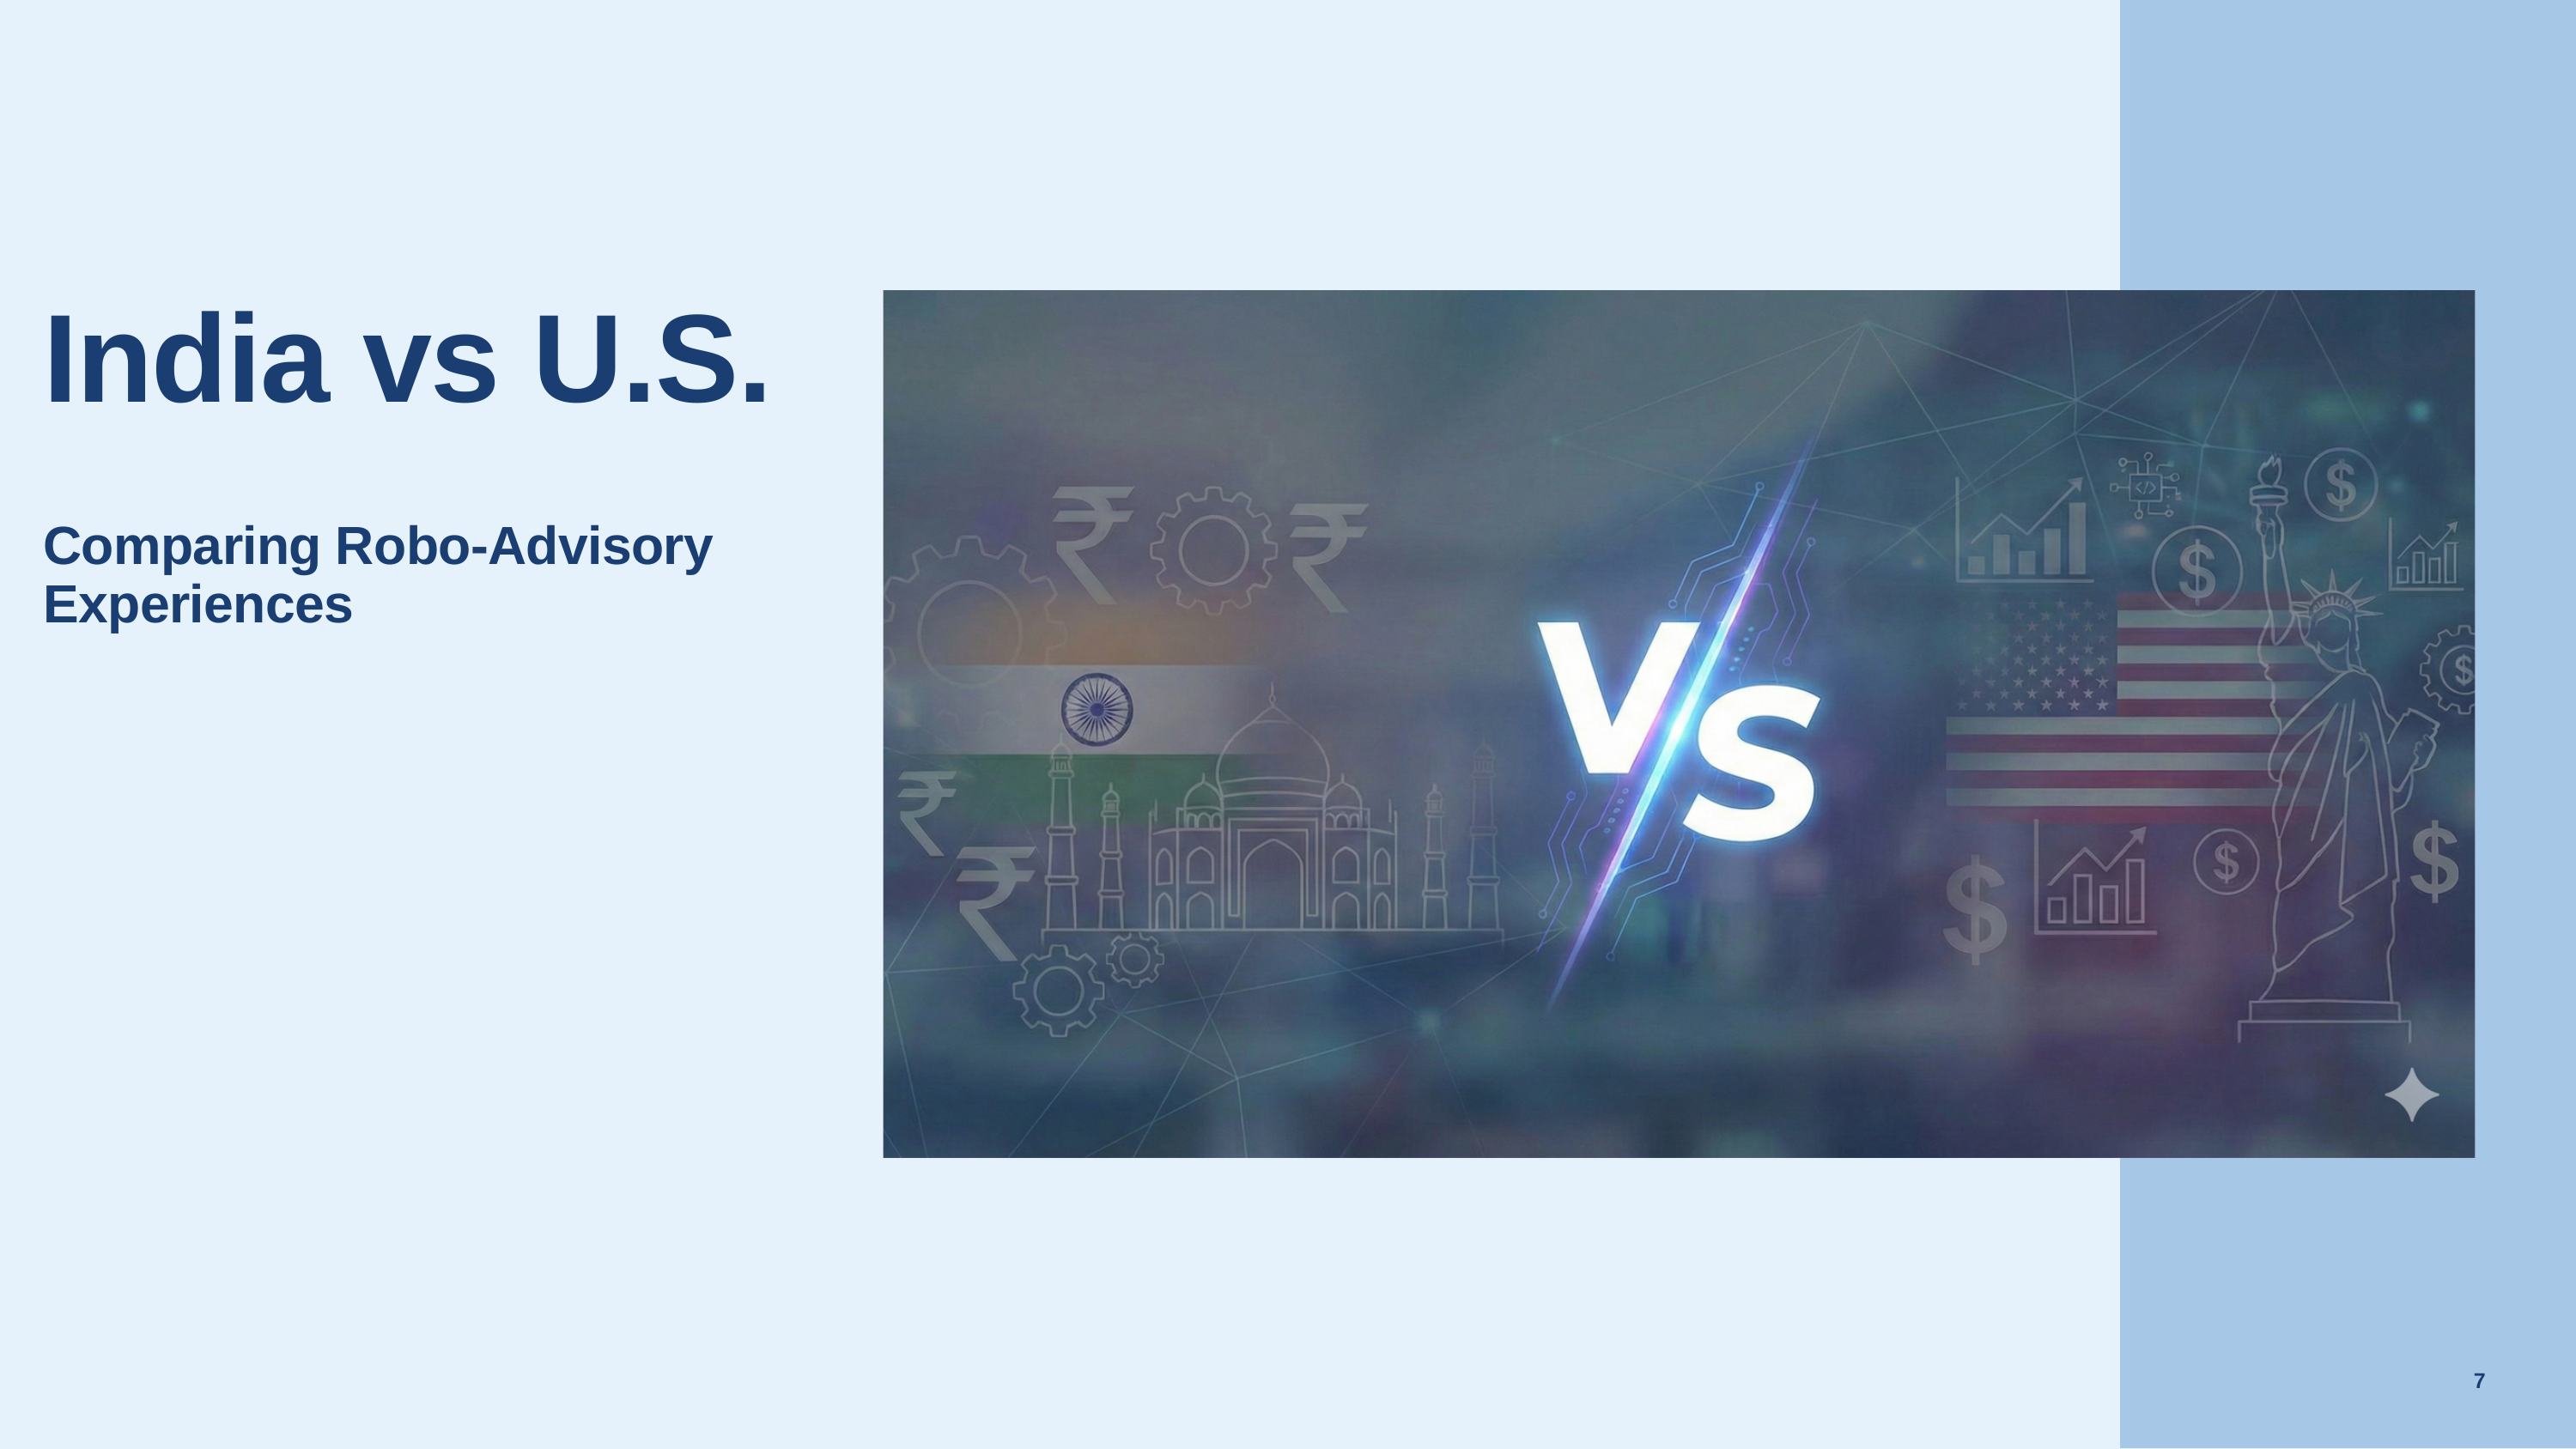

India vs U.S.
Comparing Robo-Advisory Experiences

7